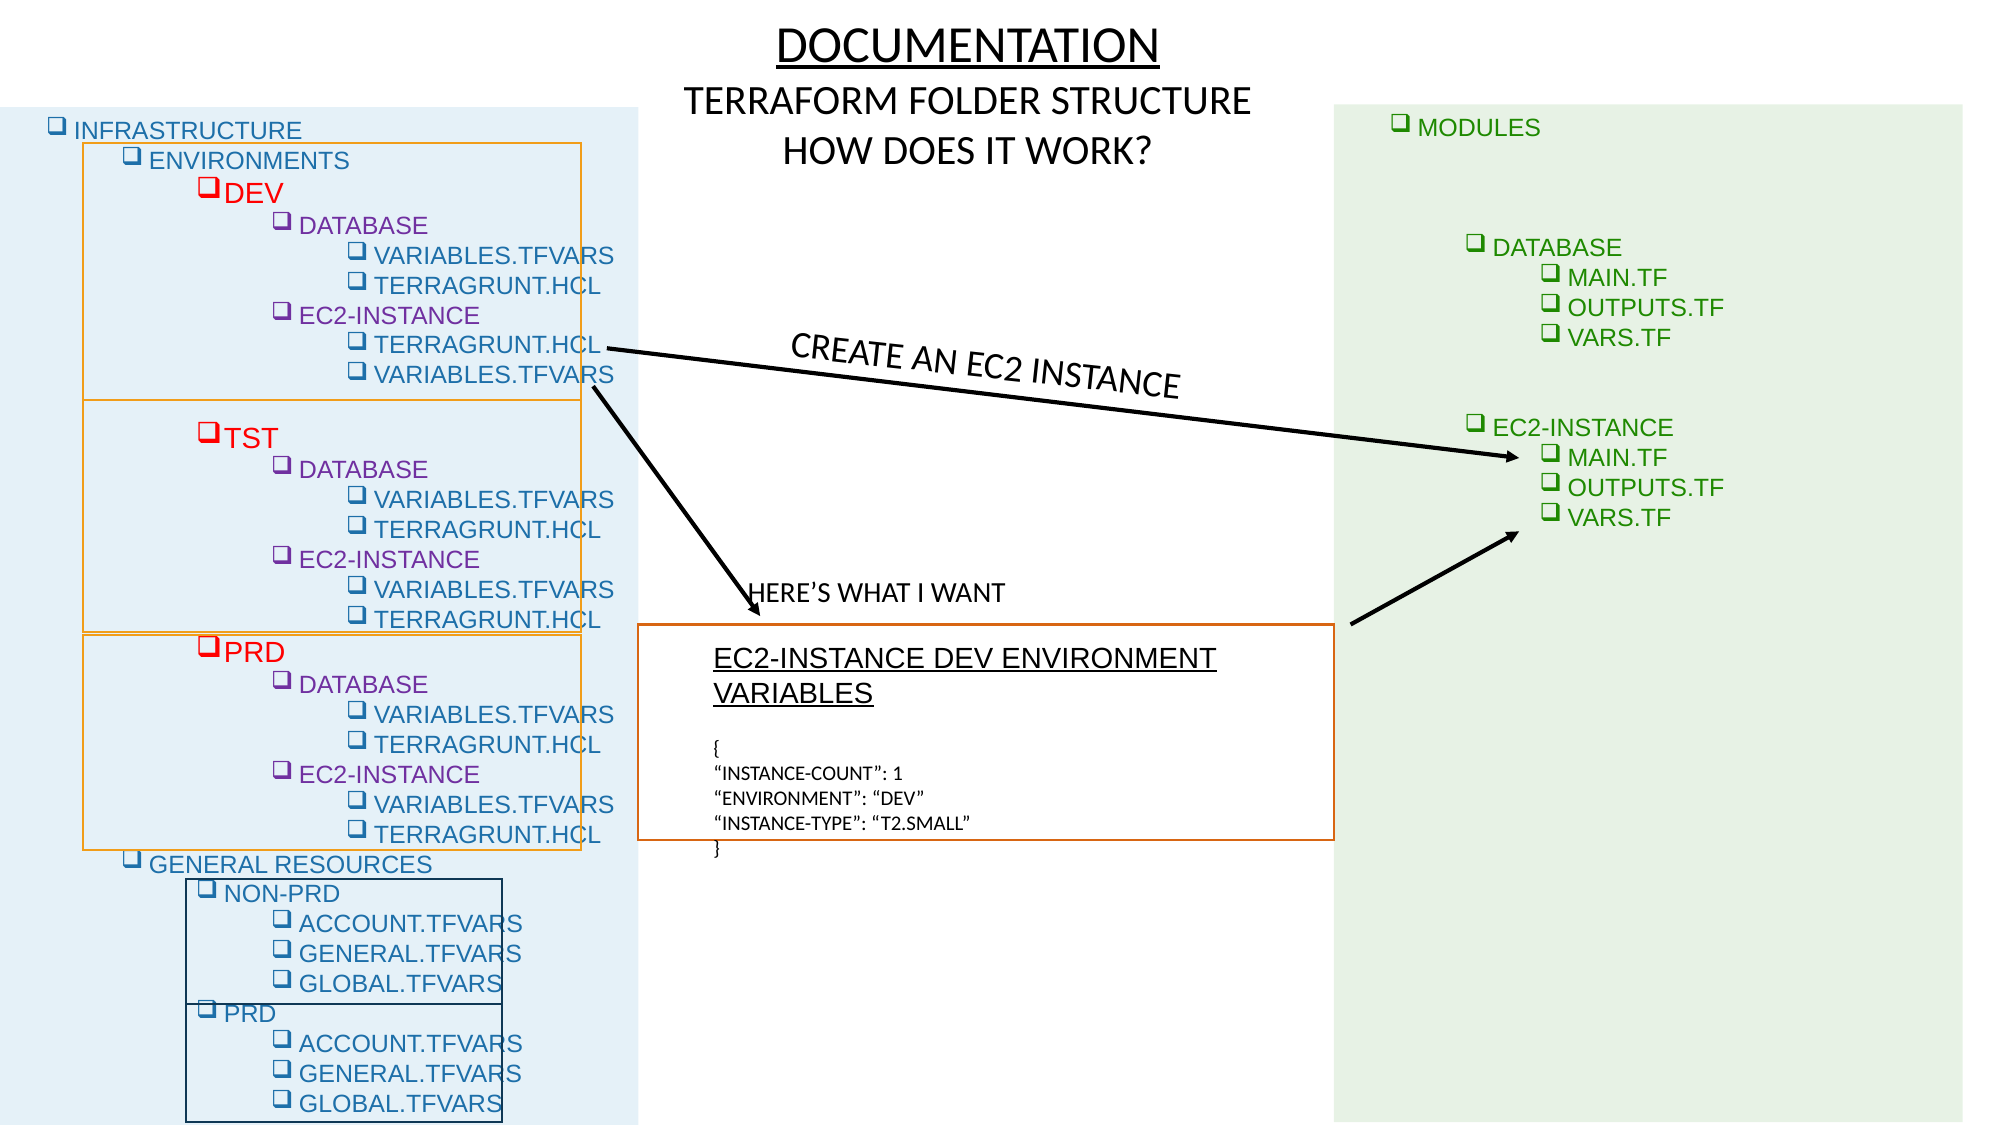

Documentation
Terraform Folder Structure
How does it work?
Modules

Database
Main.tf
Outputs.tf
Vars.tf

EC2-Instance
Main.tf
Outputs.tf
Vars.tf
Infrastructure
Environments
Dev
Database
variables.tfvars
terragrunt.hcl
EC2-Instance
terragrunt.hcl
variables.tfvars

Tst
Database
Variables.tfvars
Terragrunt.hcl
EC2-Instance
Variables.tfvars
Terragrunt.hcl
Prd
Database
Variables.tfvars
Terragrunt.hcl
EC2-Instance
Variables.tfvars
Terragrunt.hcl
General Resources
Non-prd
Account.tfvars
General.tfvars
Global.tfvars
Prd
Account.tfvars
General.tfvars
Global.tfvars

Create an ec2 instance

Here’s what I want
ec2-Instance dev environment variables

{
“Instance-count”: 1
“environment”: “dev”
“Instance-type”: “t2.small”
}